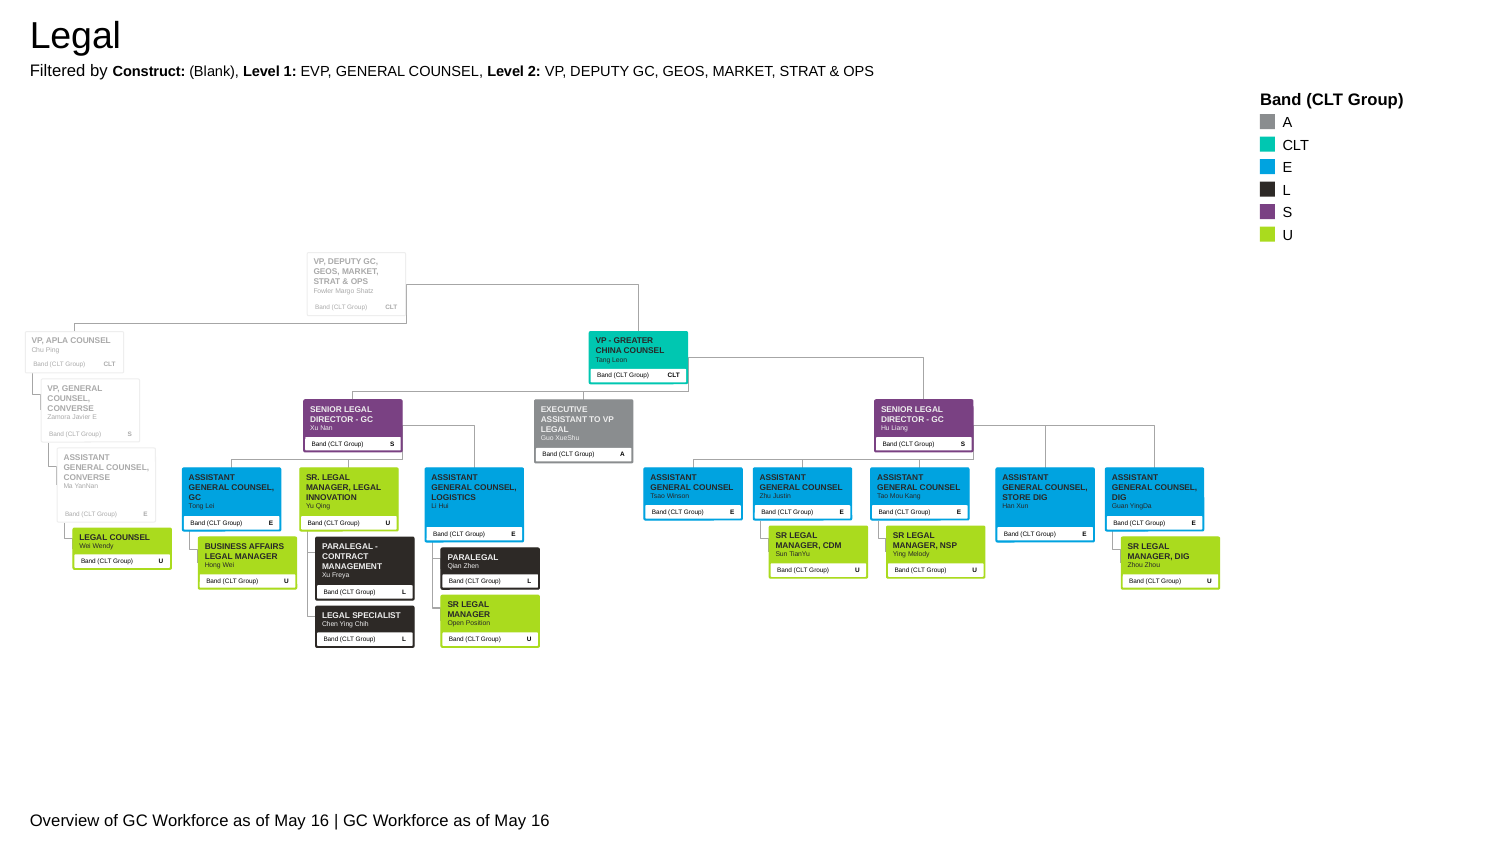

Legal
Filtered by Construct: (Blank), Level 1: EVP, GENERAL COUNSEL, Level 2: VP, DEPUTY GC, GEOS, MARKET, STRAT & OPS
Band (CLT Group)

A

CLT

E

L

S

U

VP, DEPUTY GC, GEOS, MARKET, STRAT & OPS
Fowler Margo Shatz

Band (CLT Group)
CLT

VP, APLA COUNSEL
Chu Ping

Band (CLT Group)
CLT

VP - GREATER CHINA COUNSEL
Tang Leon

Band (CLT Group)
CLT

VP, GENERAL COUNSEL, CONVERSE
Zamora Javier E

Band (CLT Group)
S

SENIOR LEGAL DIRECTOR - GC
Xu Nan

Band (CLT Group)
S

EXECUTIVE ASSISTANT TO VP LEGAL
Guo XueShu

Band (CLT Group)
A

SENIOR LEGAL DIRECTOR - GC
Hu Liang

Band (CLT Group)
S

ASSISTANT GENERAL COUNSEL, CONVERSE
Ma YanNan

Band (CLT Group)
E

ASSISTANT GENERAL COUNSEL, GC
Tong Lei

Band (CLT Group)
E

SR. LEGAL MANAGER, LEGAL INNOVATION
Yu Qing

Band (CLT Group)
U

ASSISTANT GENERAL COUNSEL, LOGISTICS
Li Hui

Band (CLT Group)
E

ASSISTANT GENERAL COUNSEL
Tsao Winson

Band (CLT Group)
E

ASSISTANT GENERAL COUNSEL
Zhu Justin

Band (CLT Group)
E

ASSISTANT GENERAL COUNSEL
Tao Mou Kang

Band (CLT Group)
E

ASSISTANT GENERAL COUNSEL, STORE DIG
Han Xun

Band (CLT Group)
E

ASSISTANT GENERAL COUNSEL, DIG
Guan YingDa

Band (CLT Group)
E

SR LEGAL MANAGER, CDM
Sun TianYu

Band (CLT Group)
U

SR LEGAL MANAGER, NSP
Ying Melody

Band (CLT Group)
U

LEGAL COUNSEL
Wei Wendy

Band (CLT Group)
U

BUSINESS AFFAIRS LEGAL MANAGER
Hong Wei

Band (CLT Group)
U

PARALEGAL - CONTRACT MANAGEMENT
Xu Freya

Band (CLT Group)
L

SR LEGAL MANAGER, DIG
Zhou Zhou

Band (CLT Group)
U

PARALEGAL
Qian Zhen

Band (CLT Group)
L

SR LEGAL MANAGER
Open Position

Band (CLT Group)
U

LEGAL SPECIALIST
Chen Ying Chih

Band (CLT Group)
L
Overview of GC Workforce as of May 16 | GC Workforce as of May 16